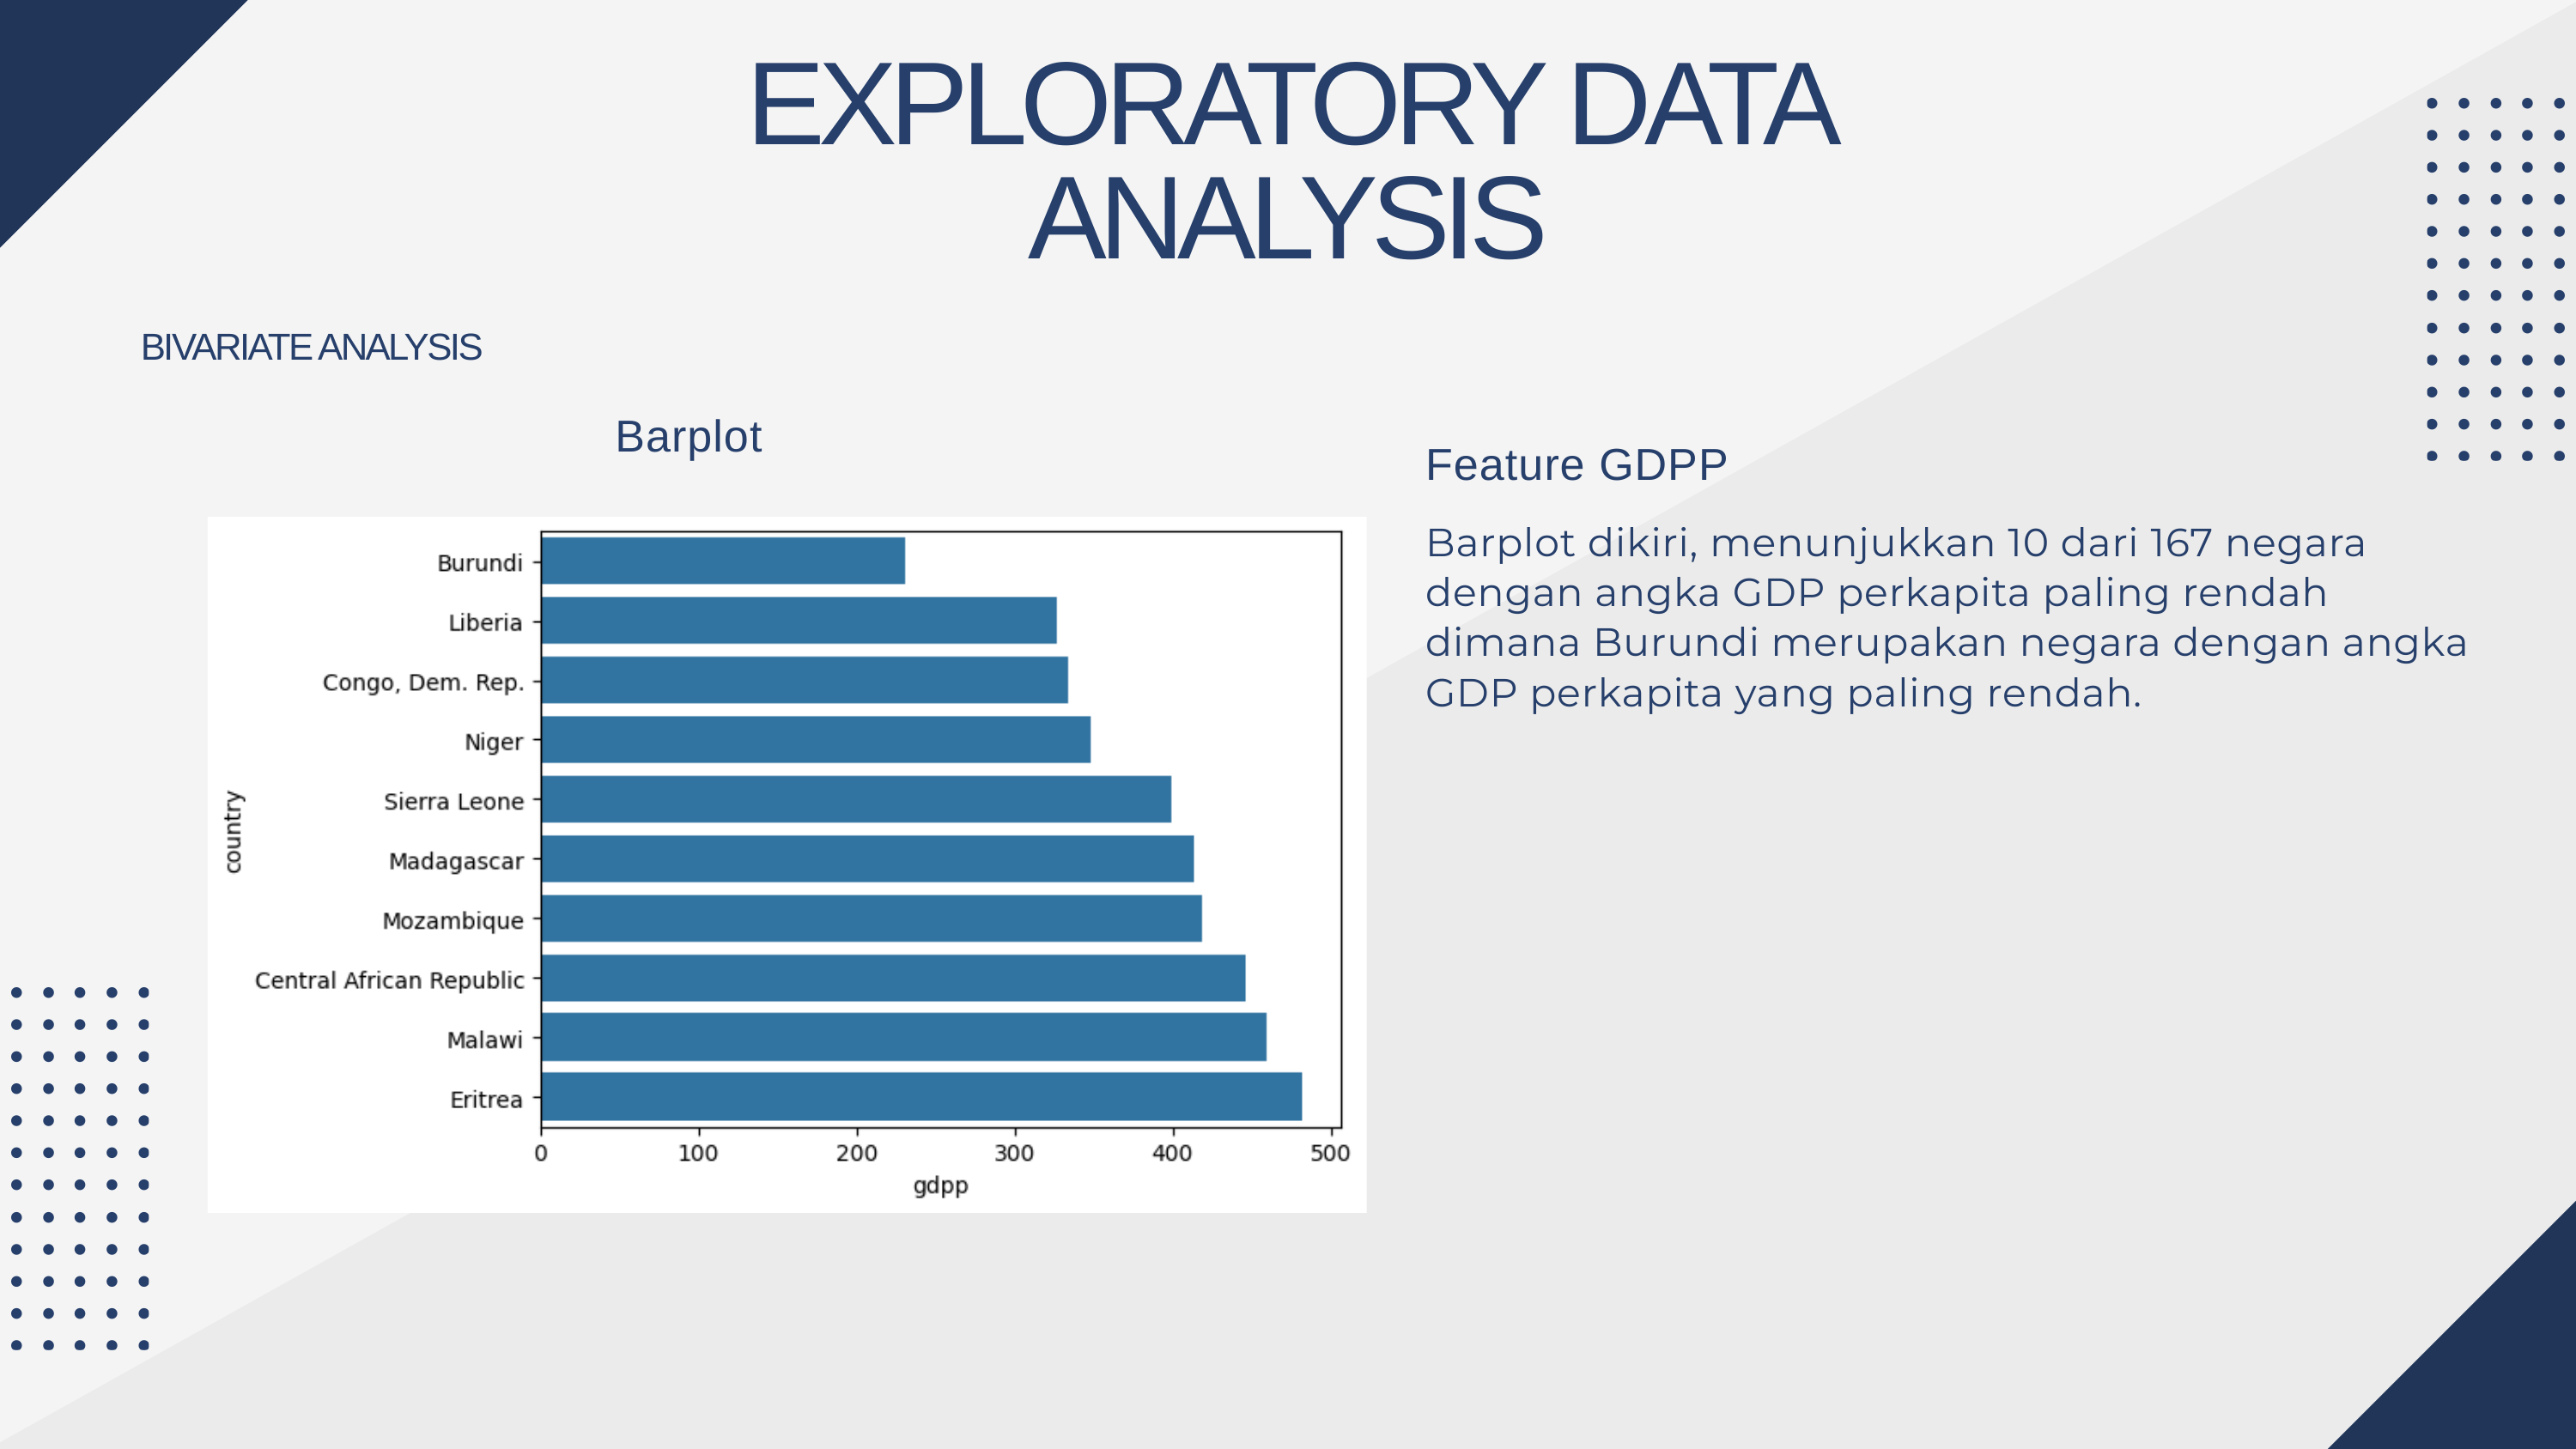

EXPLORATORY DATA ANALYSIS

BIVARIATE ANALYSIS
Barplot
Feature GDPP
Barplot dikiri, menunjukkan 10 dari 167 negara dengan angka GDP perkapita paling rendah dimana Burundi merupakan negara dengan angka GDP perkapita yang paling rendah.